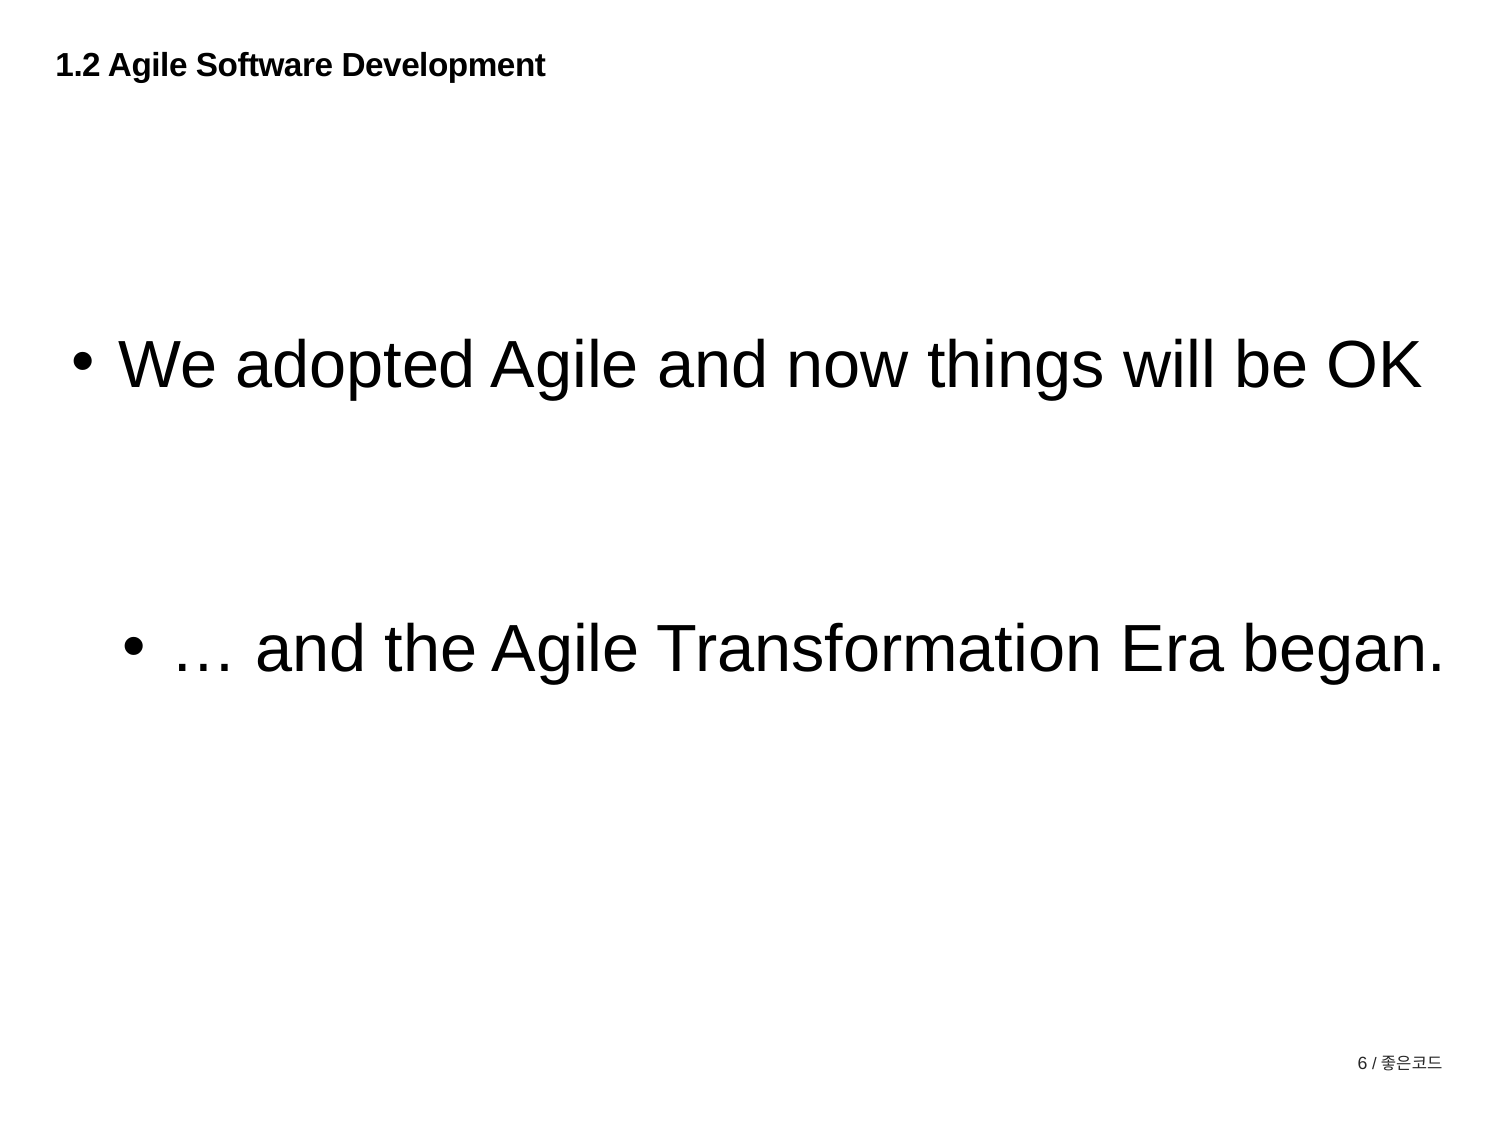

1.2 Agile Software Development
# We adopted Agile and now things will be OK

… and the Agile Transformation Era began.